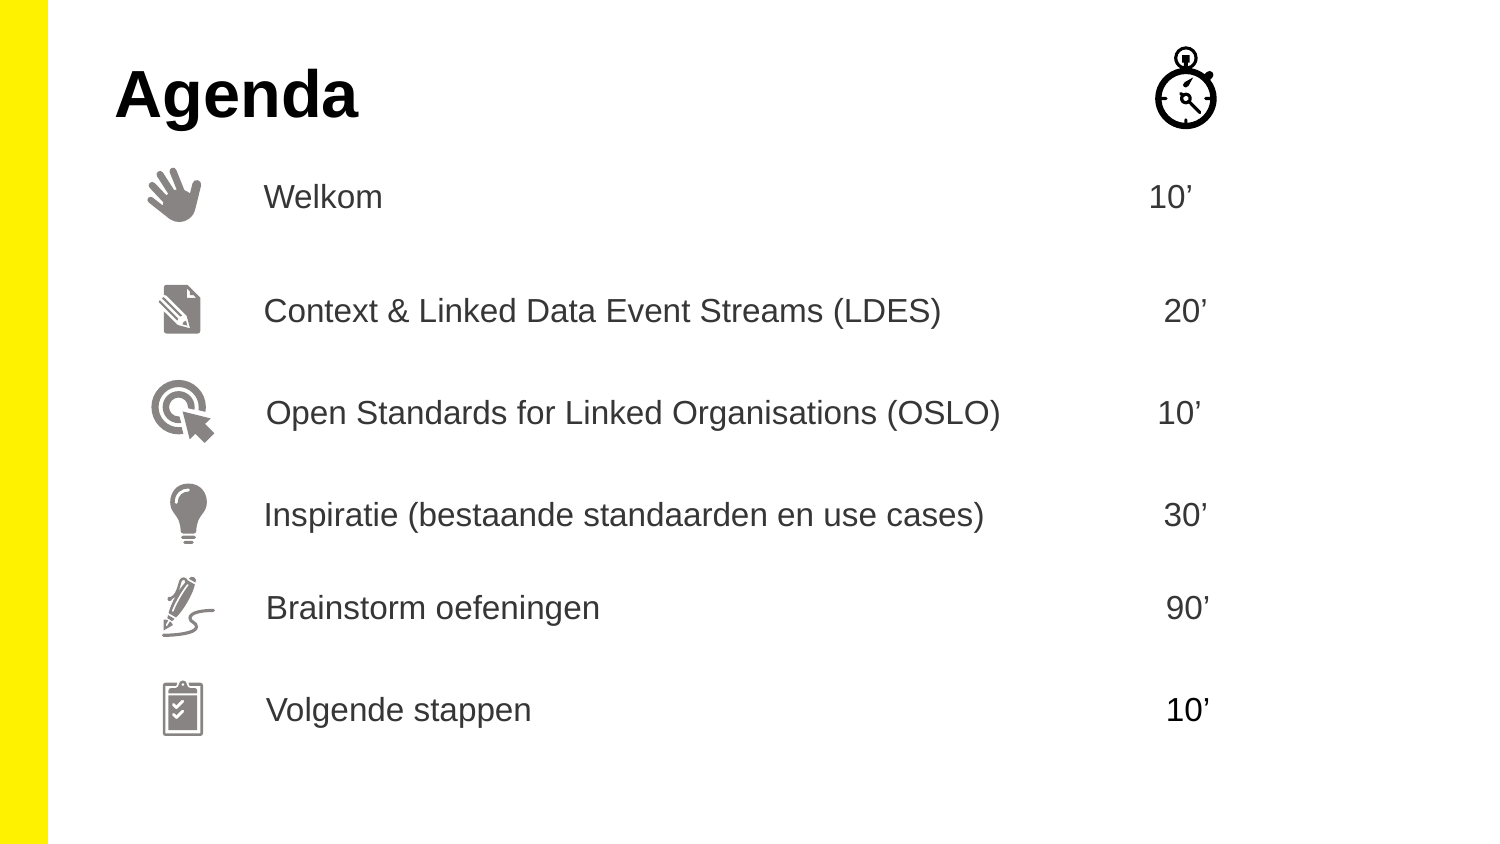

Agenda

Welkom                                                                                   10’
Context & Linked Data Event Streams (LDES)		20’

Open Standards for Linked Organisations (OSLO)                 10’

Inspiratie (bestaande standaarden en use cases)		30’

Brainstorm oefeningen				90’
Volgende stappen					10’